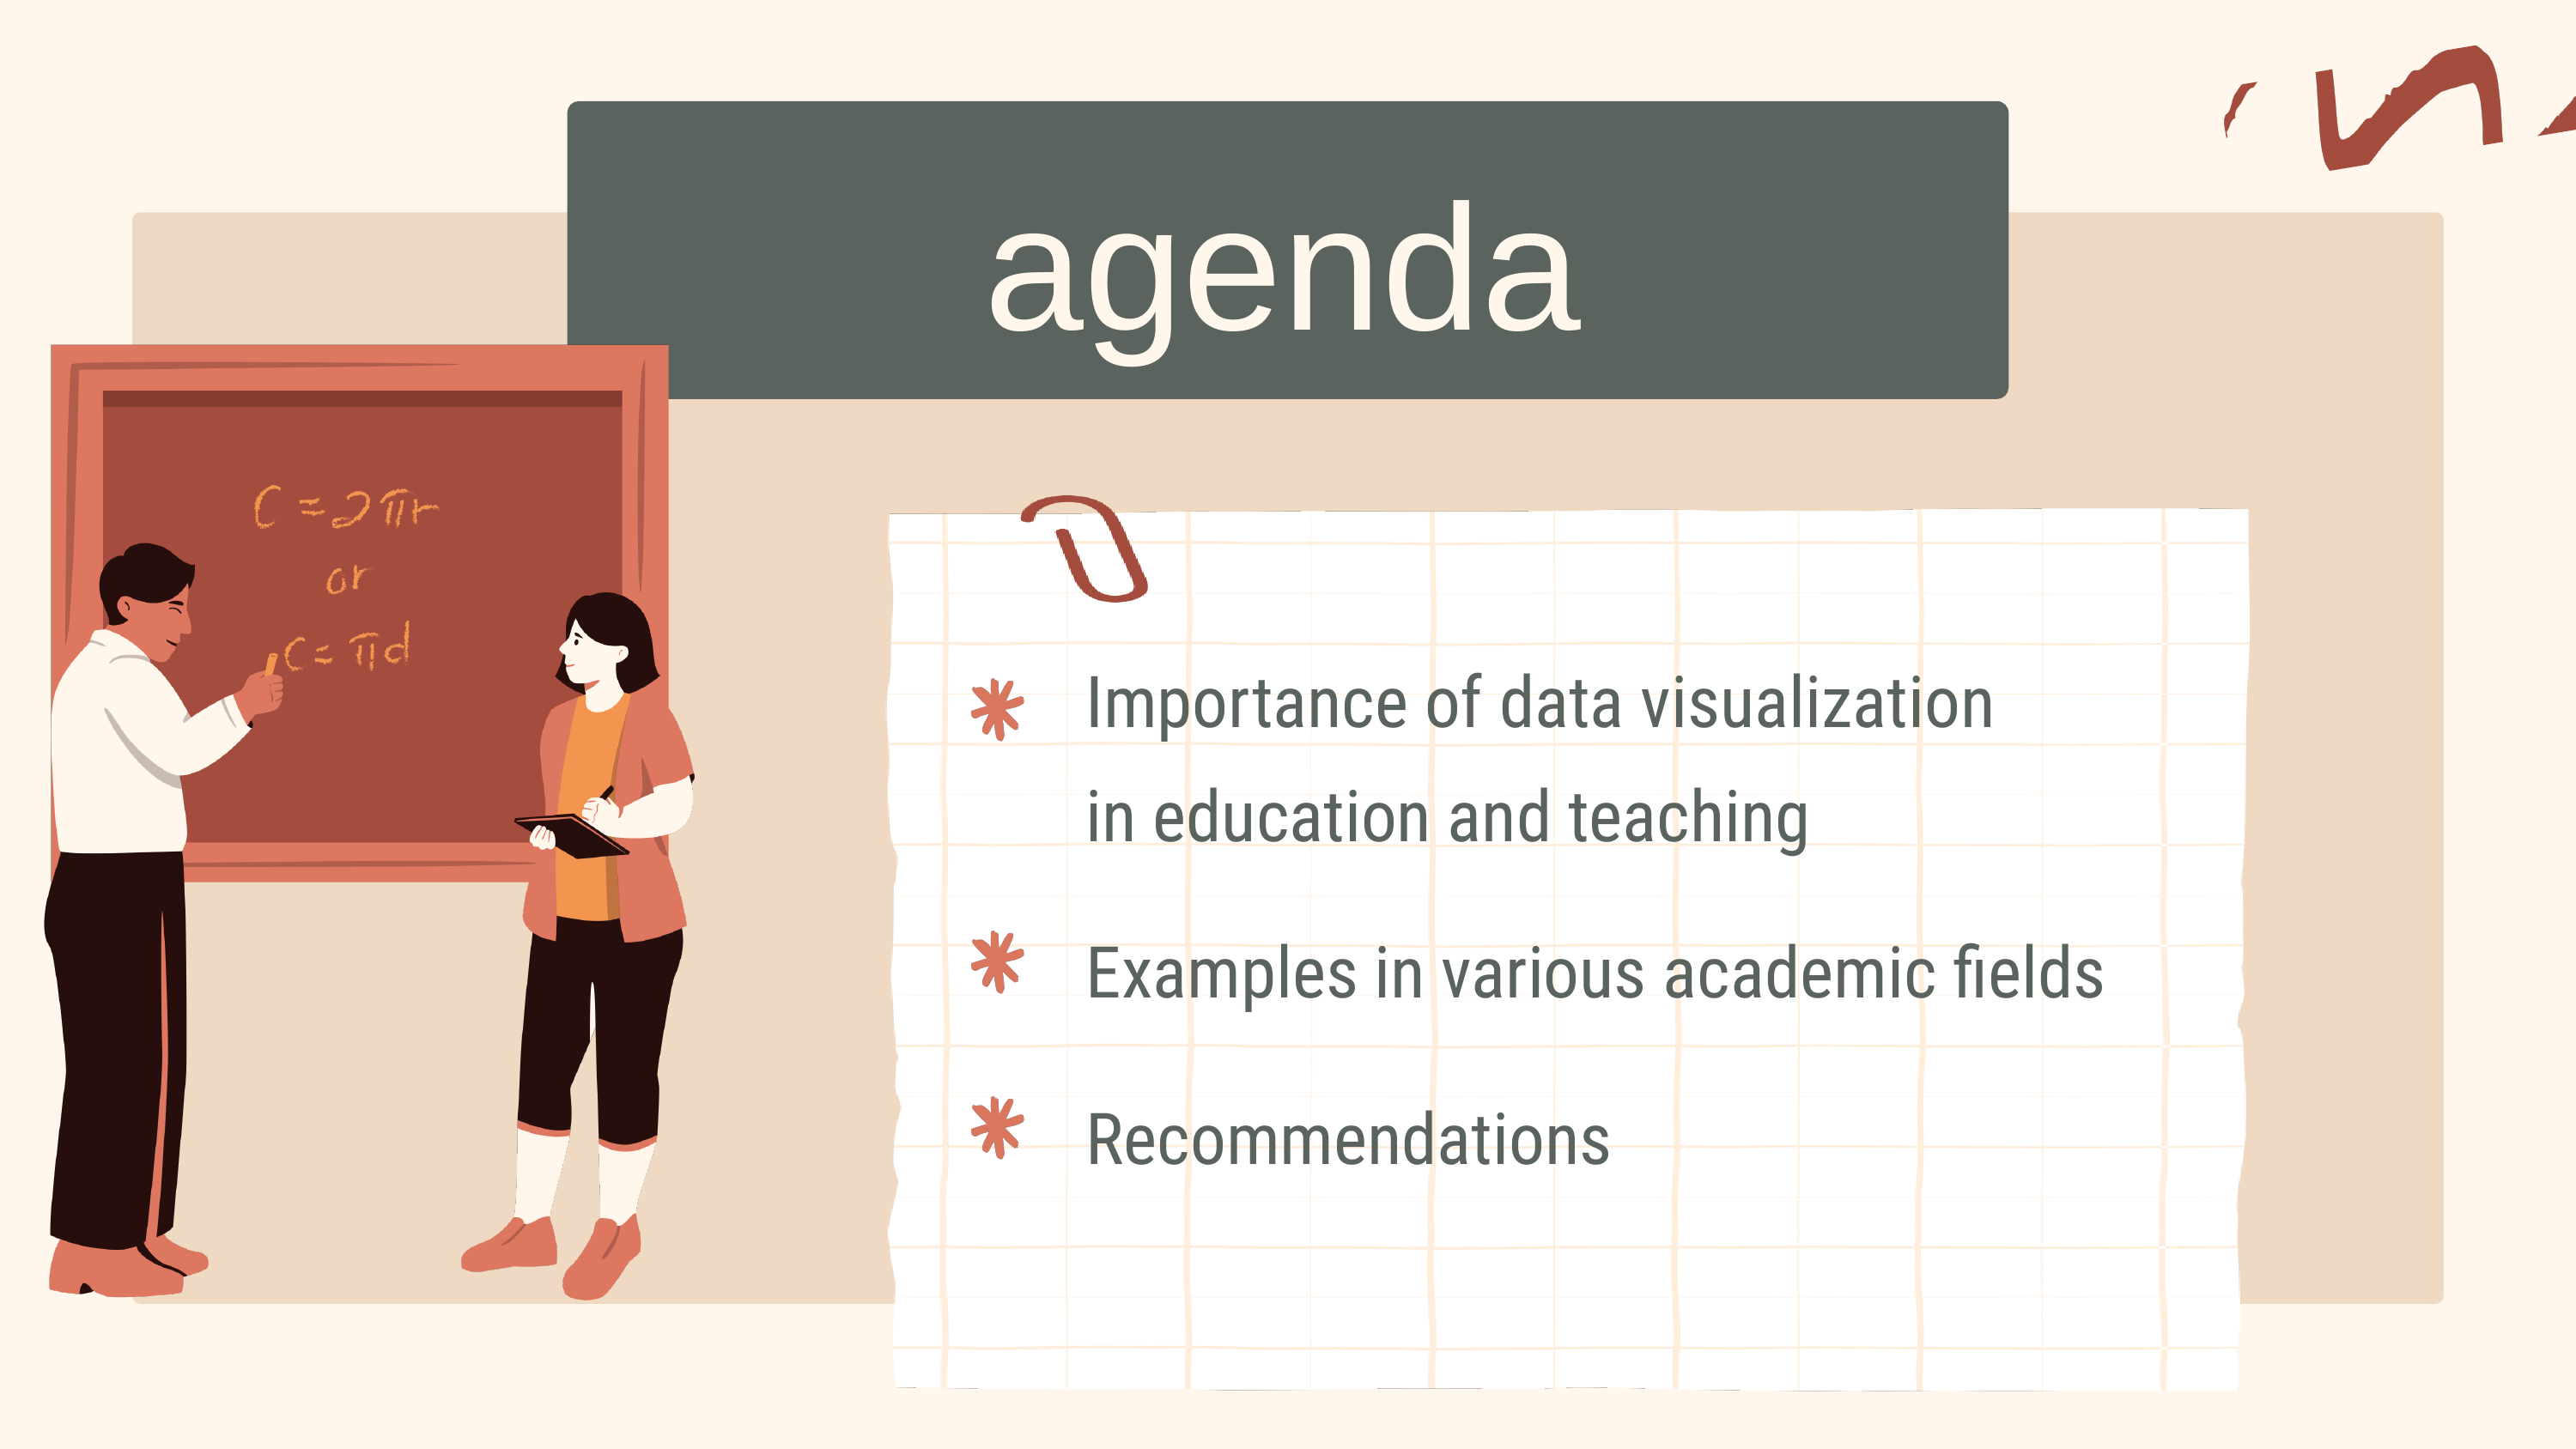

agenda

Importance of data visualization in education and teaching

Examples in various academic fields

Recommendations